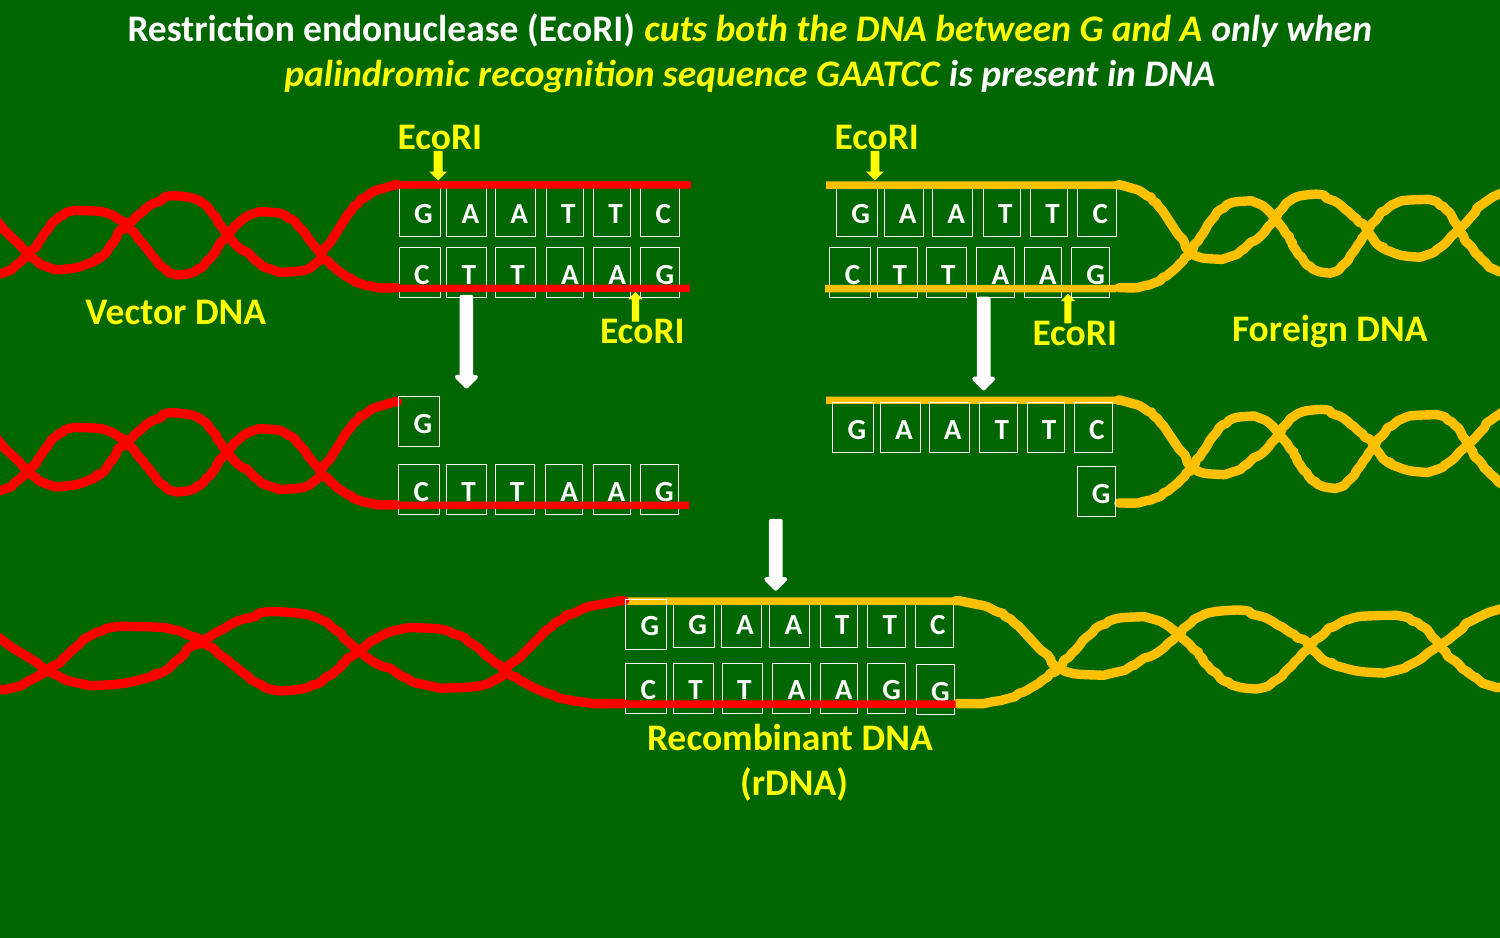

Restriction endonuclease (EcoRI) cuts both the DNA between G and A only when palindromic recognition sequence GAATCC is present in DNA
EcoRI

EcoRI

G
A
A
T
T
C
C
T
T
A
A
G

G
A
A
T
T
C
C
T
T
A
A
G
Vector DNA

EcoRI

EcoRI
Foreign DNA

G

C
T
T
A
A
G

G
A
A
T
T
C
G

G
A
A
T
T
C
G

G

C
T
T
A
A
G

Recombinant DNA
(rDNA)